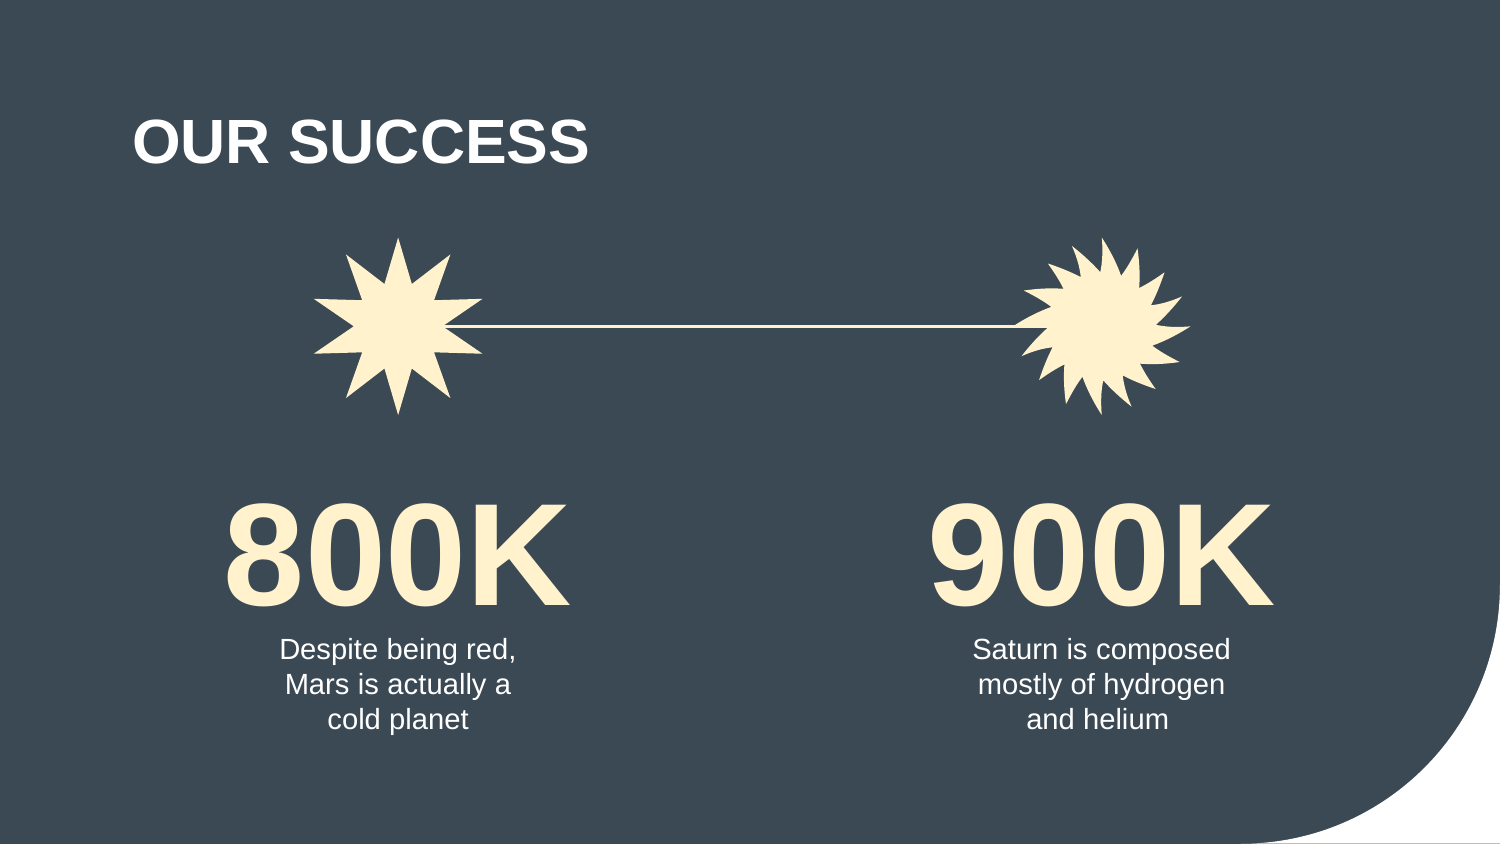

OUR SUCCESS

800K
# 900K
Despite being red, Mars is actually a cold planet
Saturn is composed mostly of hydrogen and helium

62